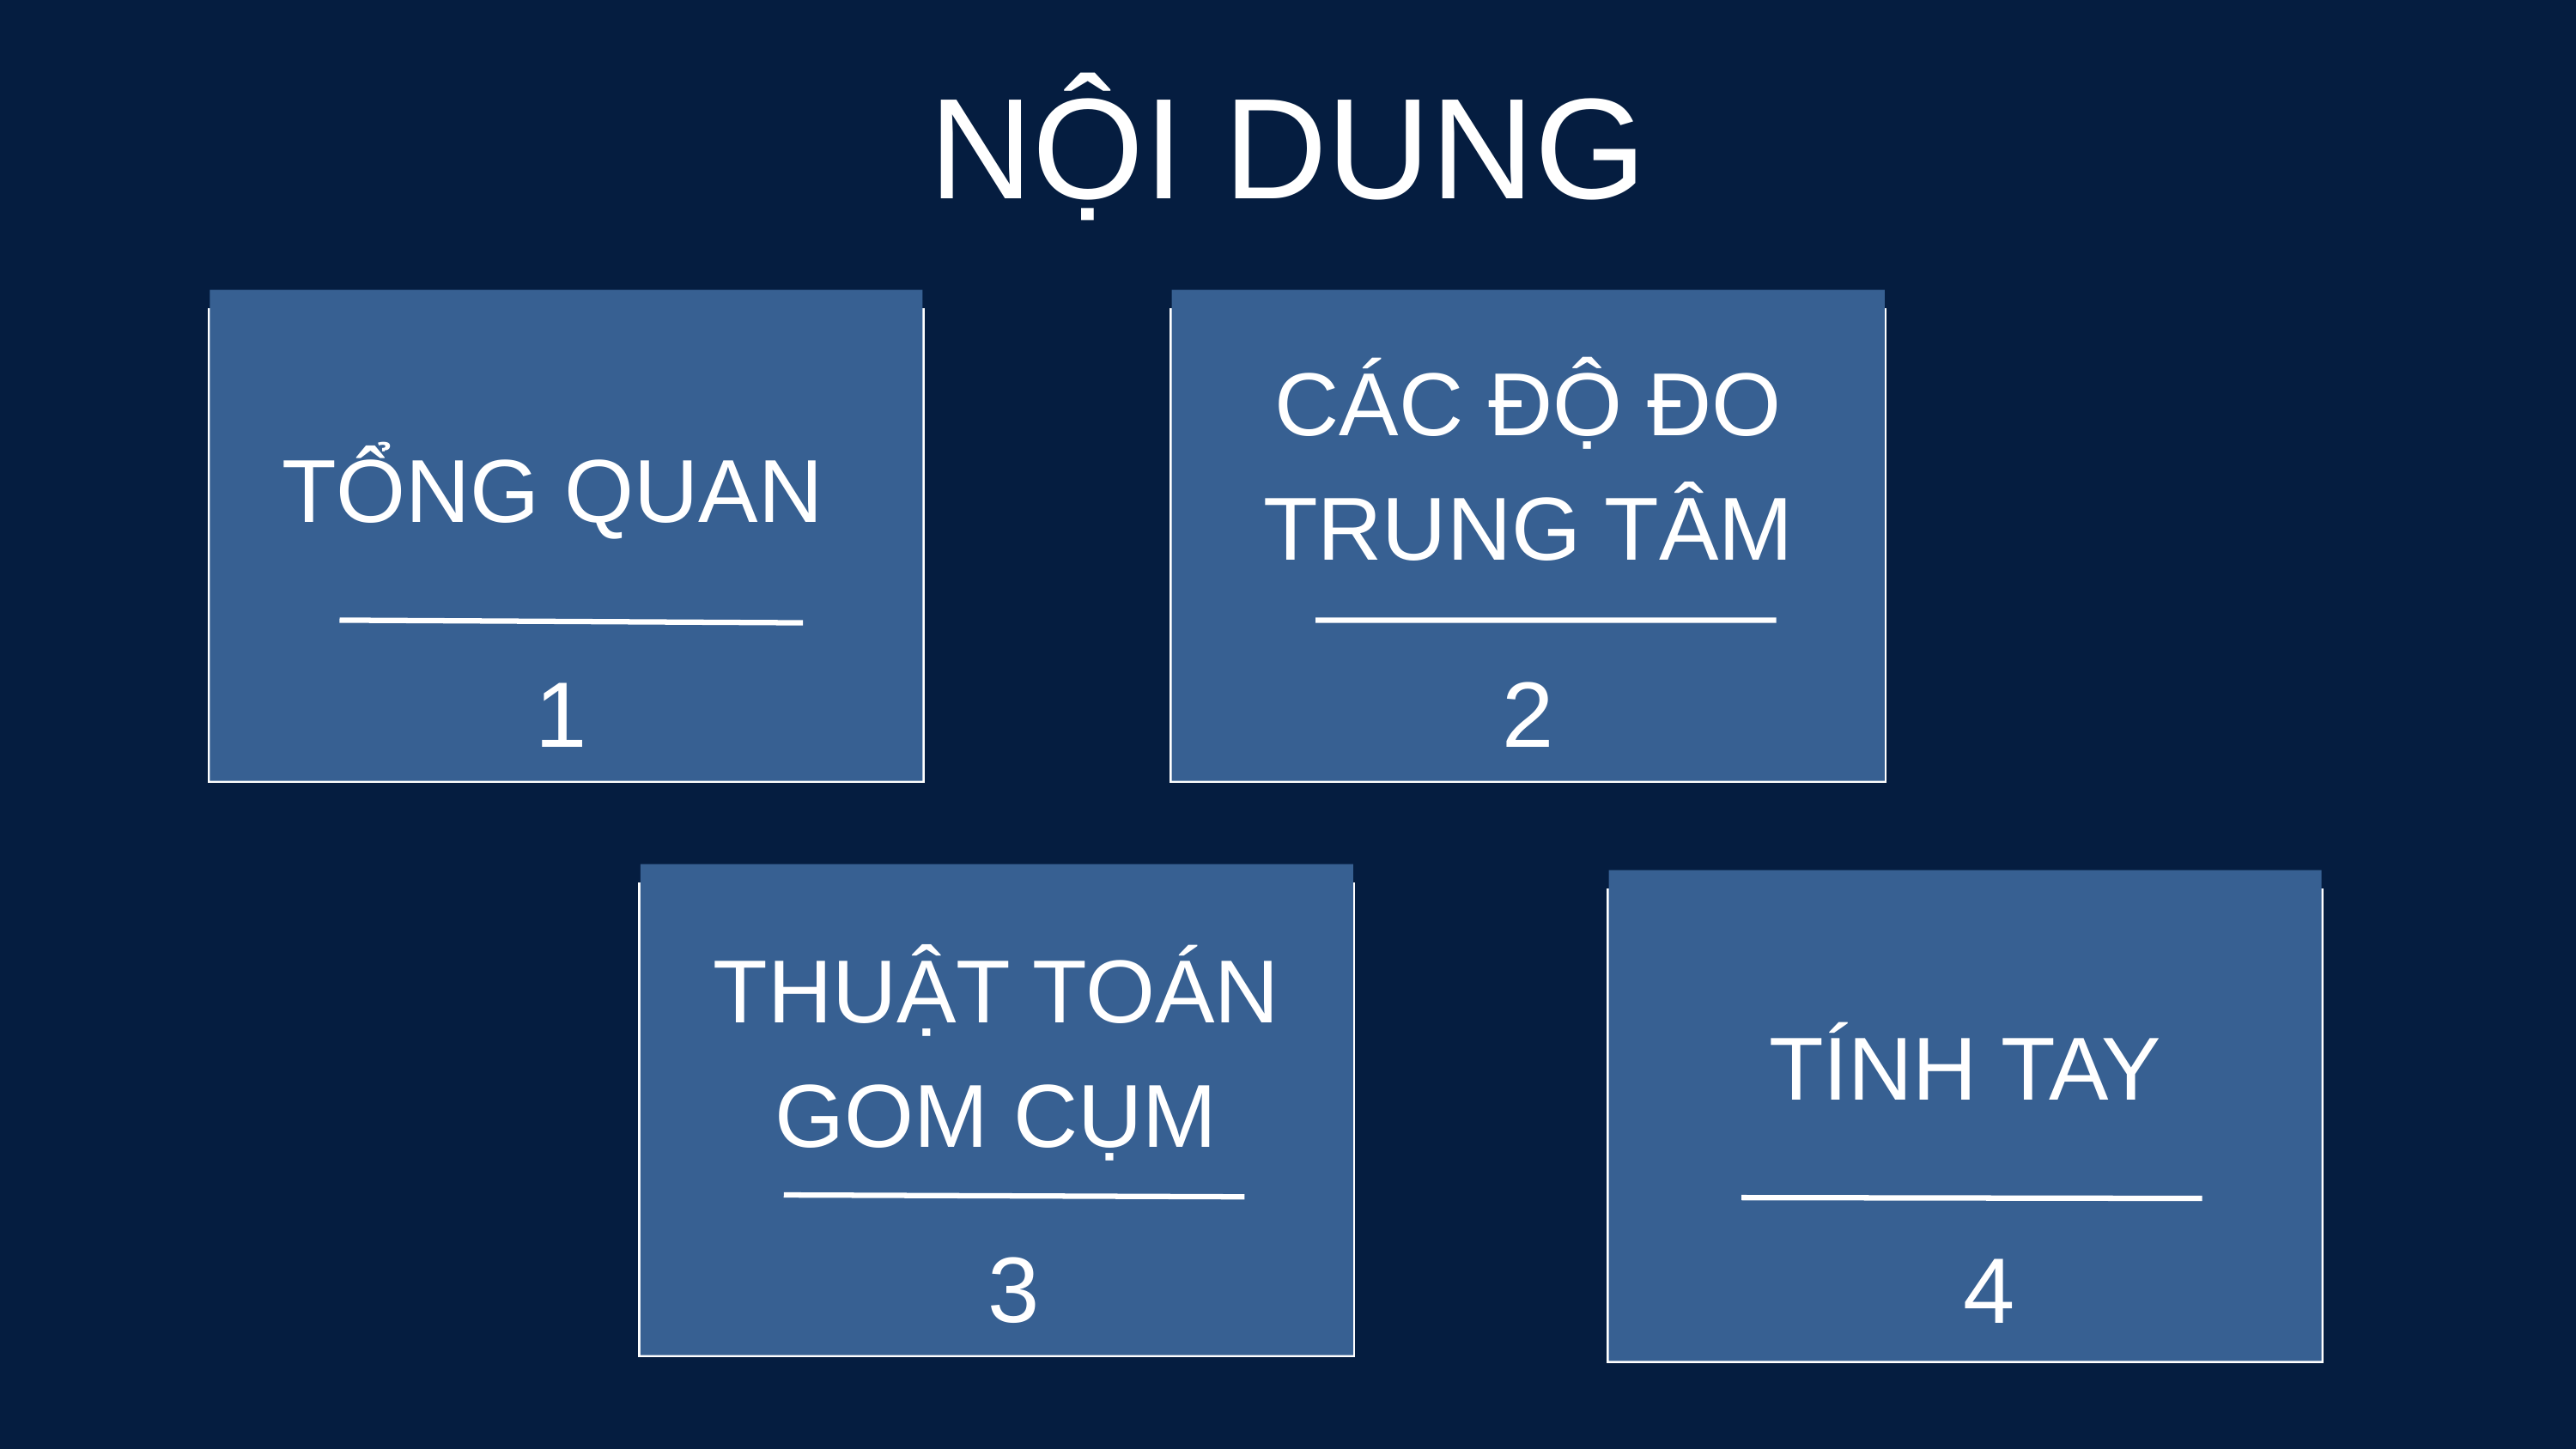

NỘI DUNG

CÁC ĐỘ ĐO TRUNG TÂM
TỔNG QUAN

1
2

THUẬT TOÁN GOM CỤM
TÍNH TAY

3
4